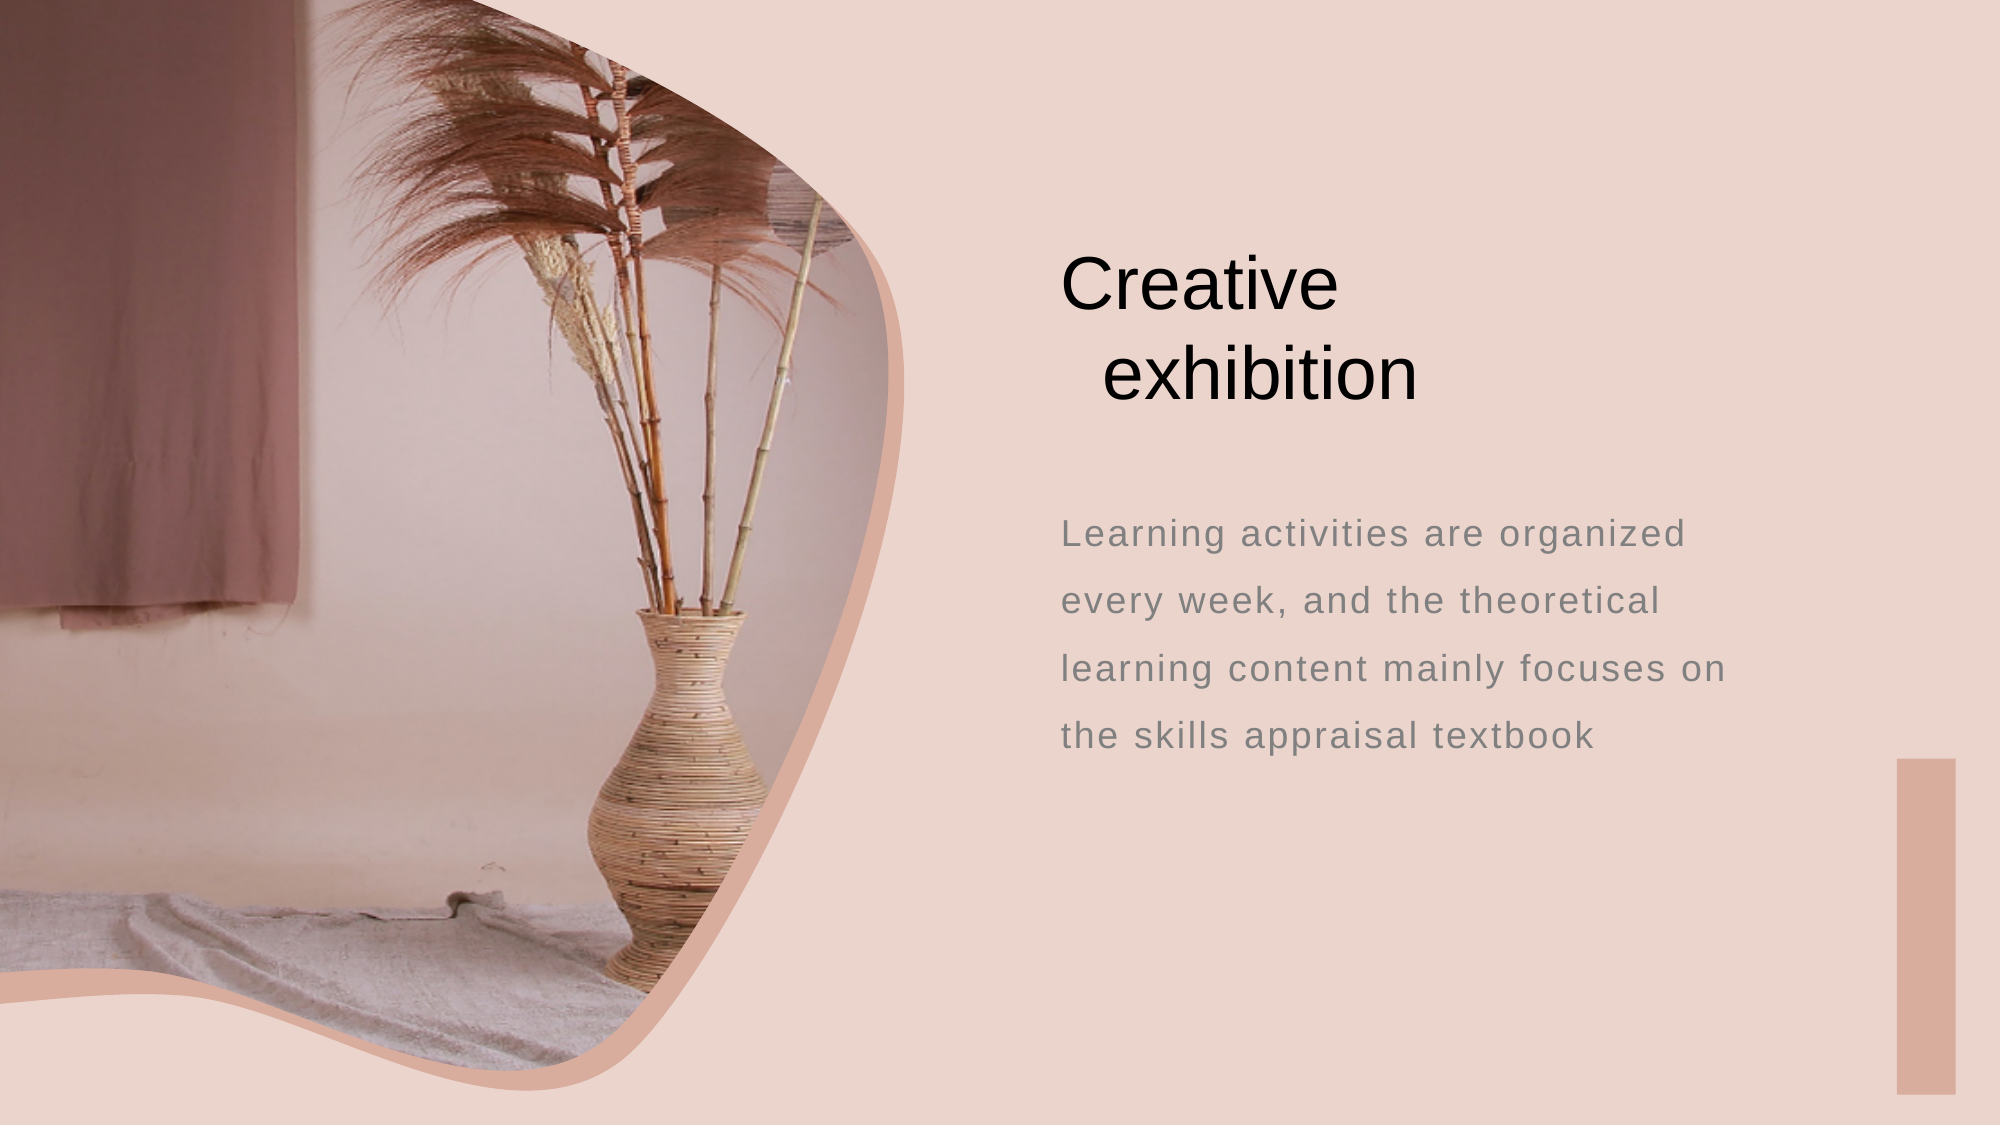

Creative
  exhibition
Learning activities are organized every week, and the theoretical learning content mainly focuses on the skills appraisal textbook